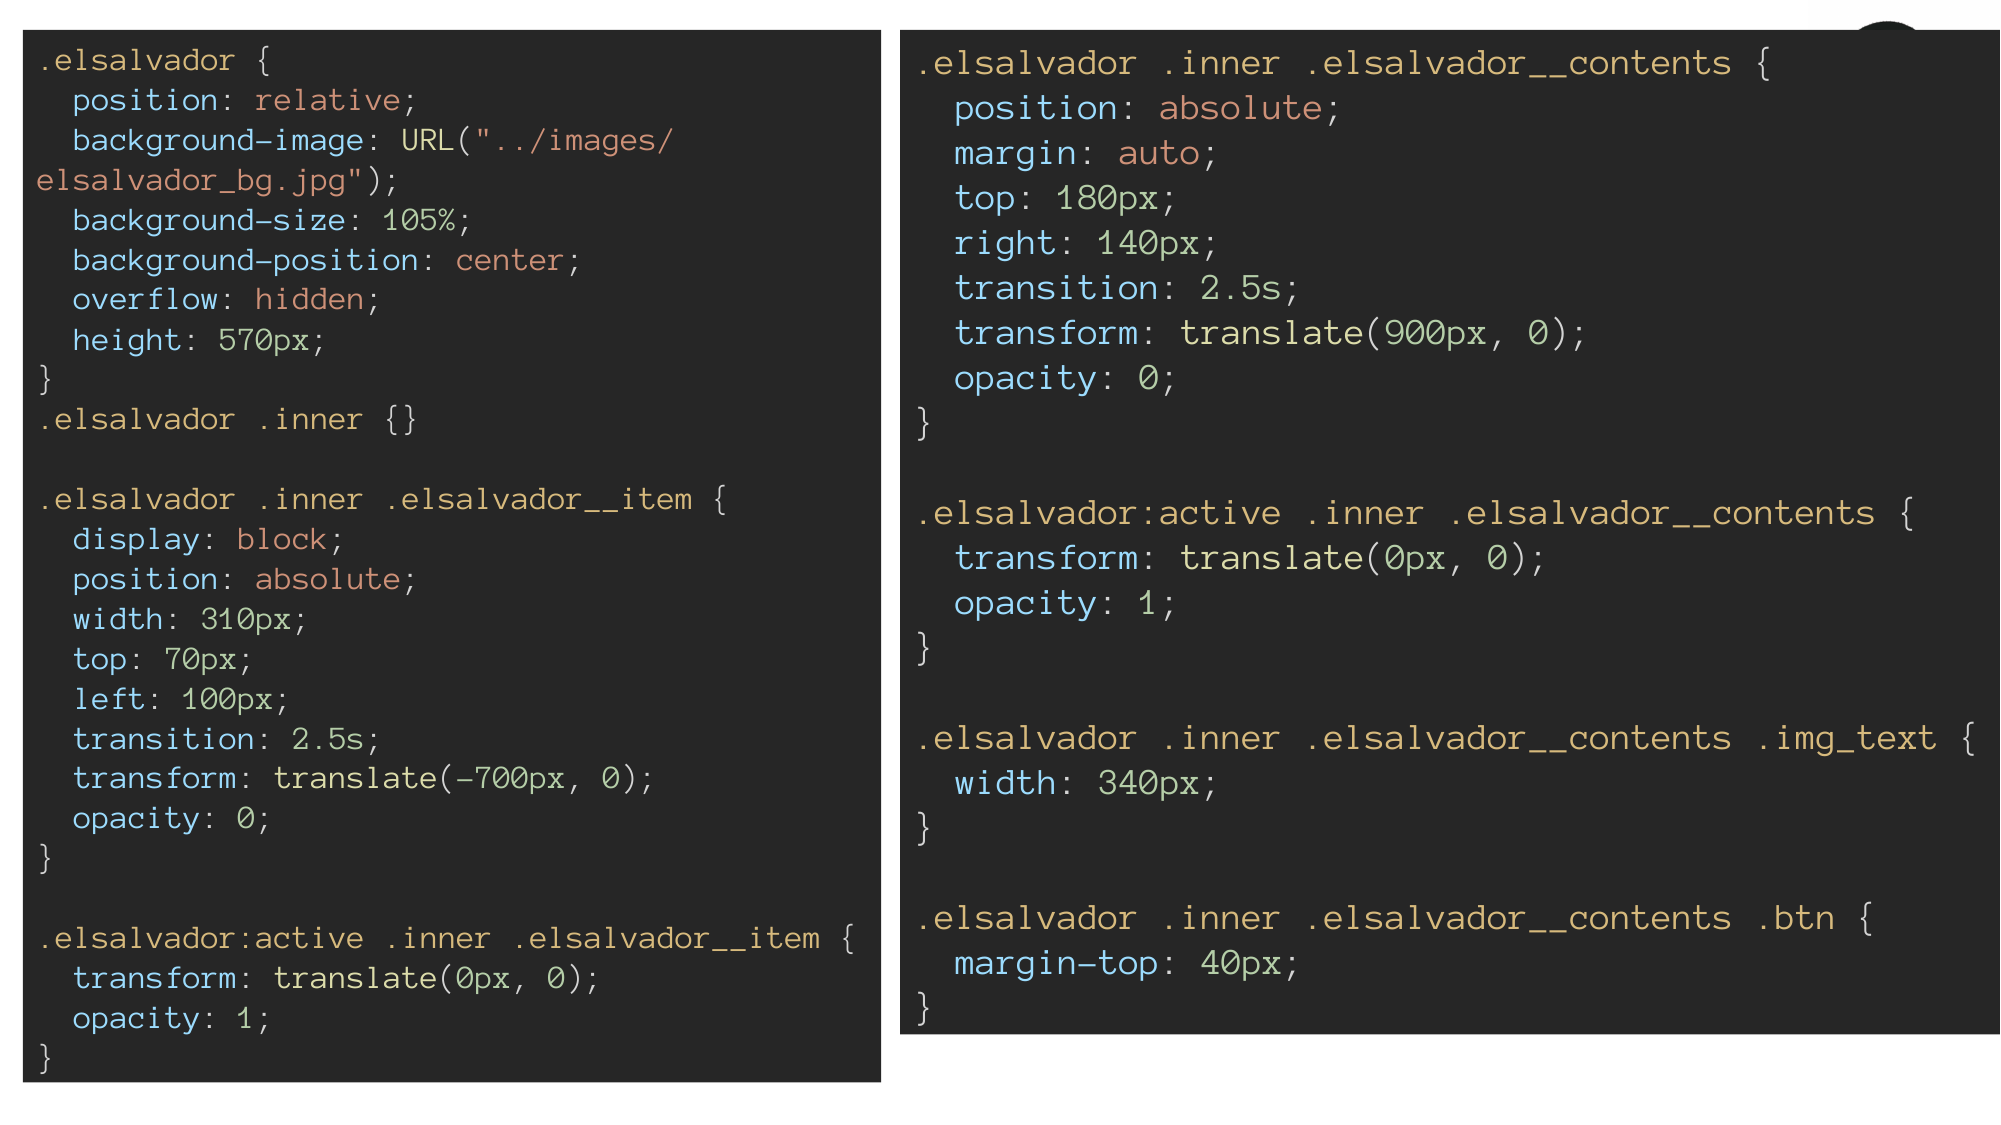

.elsalvador {
  position: relative;
  background-image: URL("../images/elsalvador_bg.jpg");
  background-size: 105%;
  background-position: center;
  overflow: hidden;
  height: 570px;
}
.elsalvador .inner {}
.elsalvador .inner .elsalvador__item {
  display: block;
  position: absolute;
  width: 310px;
  top: 70px;
  left: 100px;
  transition: 2.5s;
  transform: translate(-700px, 0);
  opacity: 0;
}
.elsalvador:active .inner .elsalvador__item {
  transform: translate(0px, 0);
  opacity: 1;
}
.elsalvador .inner .elsalvador__contents {
  position: absolute;
  margin: auto;
  top: 180px;
  right: 140px;
  transition: 2.5s;
  transform: translate(900px, 0);
  opacity: 0;
}
.elsalvador:active .inner .elsalvador__contents {
  transform: translate(0px, 0);
  opacity: 1;
}
.elsalvador .inner .elsalvador__contents .img_text {
  width: 340px;
}
.elsalvador .inner .elsalvador__contents .btn {
  margin-top: 40px;
}